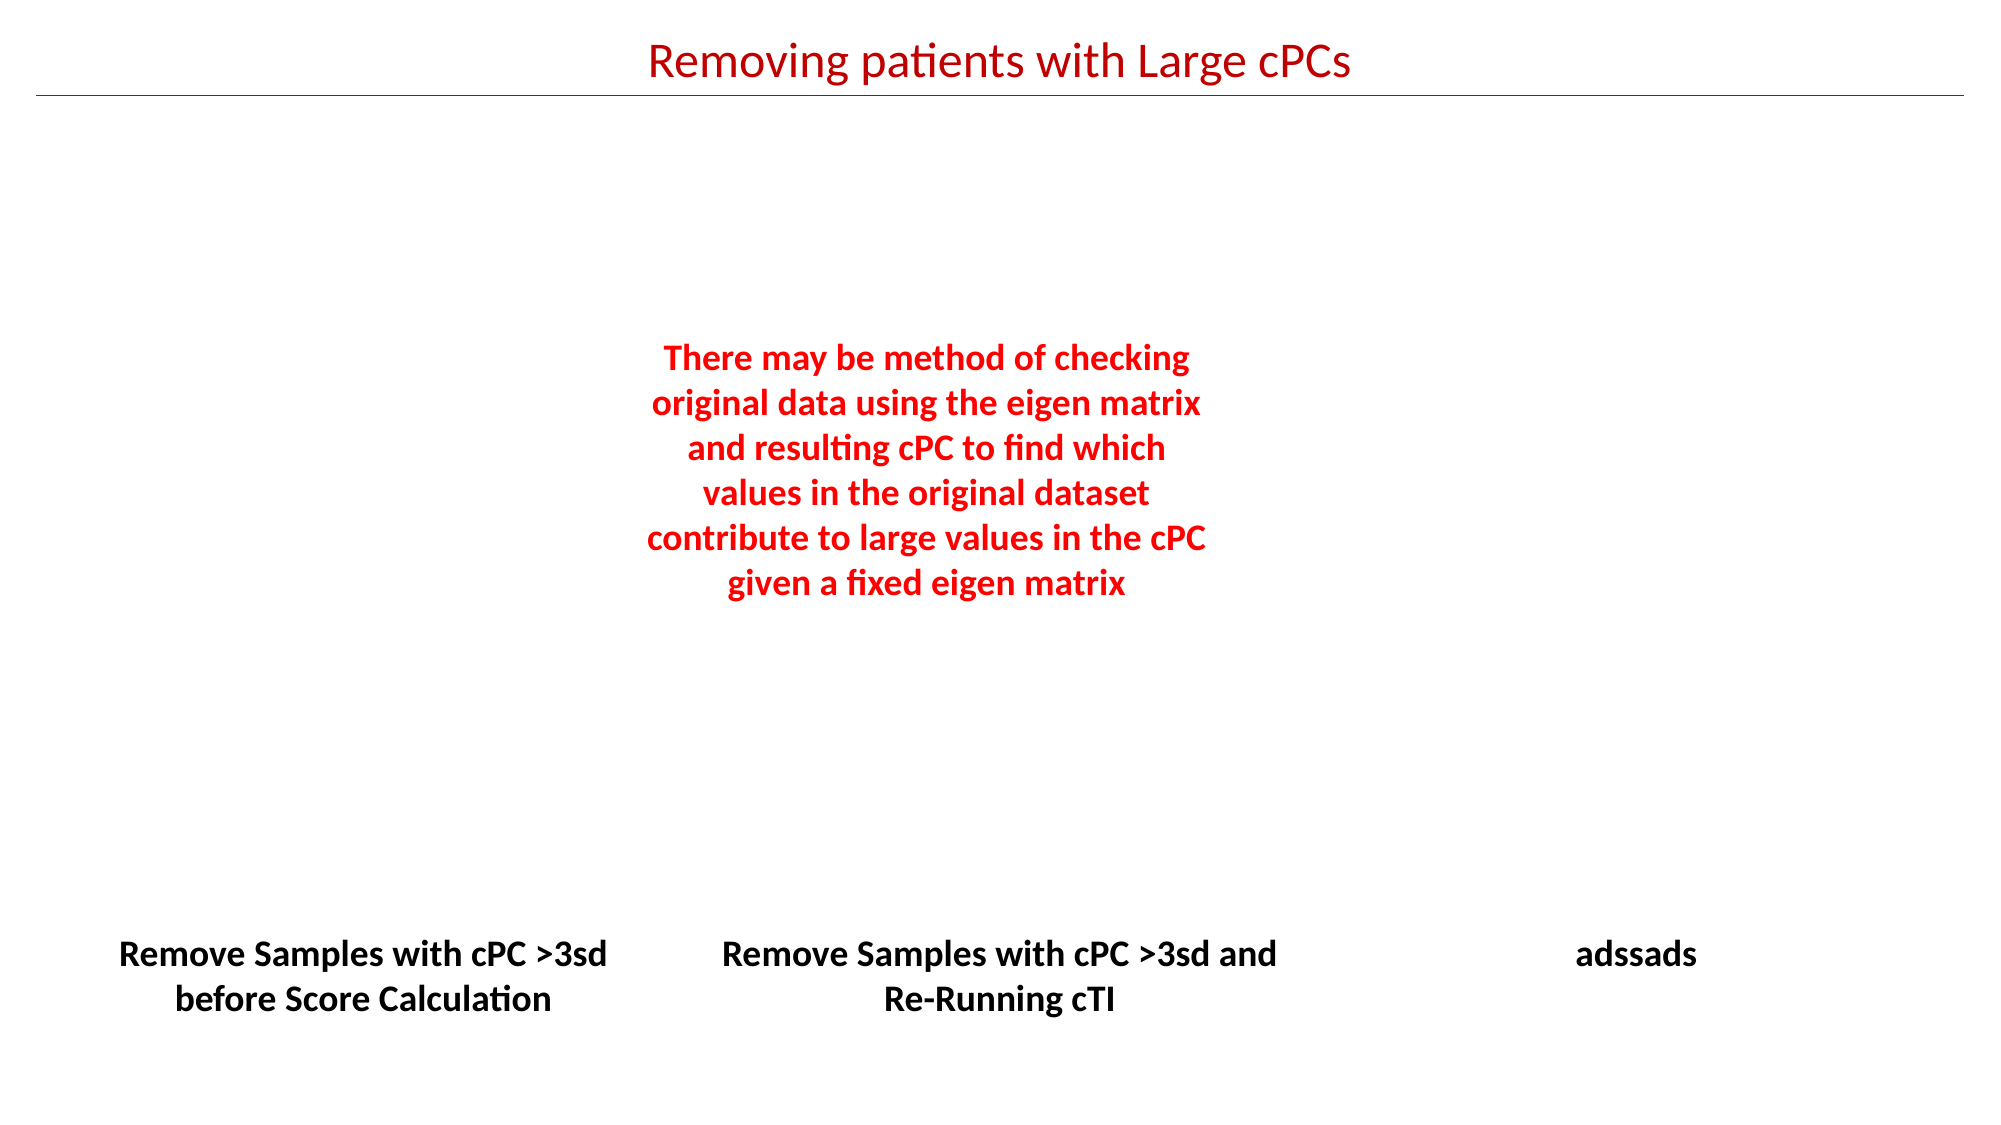

Removing patients with Large cPCs
There may be method of checking original data using the eigen matrix and resulting cPC to find which values in the original dataset contribute to large values in the cPC given a fixed eigen matrix
Remove Samples with cPC >3sd before Score Calculation
adssads
Remove Samples with cPC >3sd and Re-Running cTI